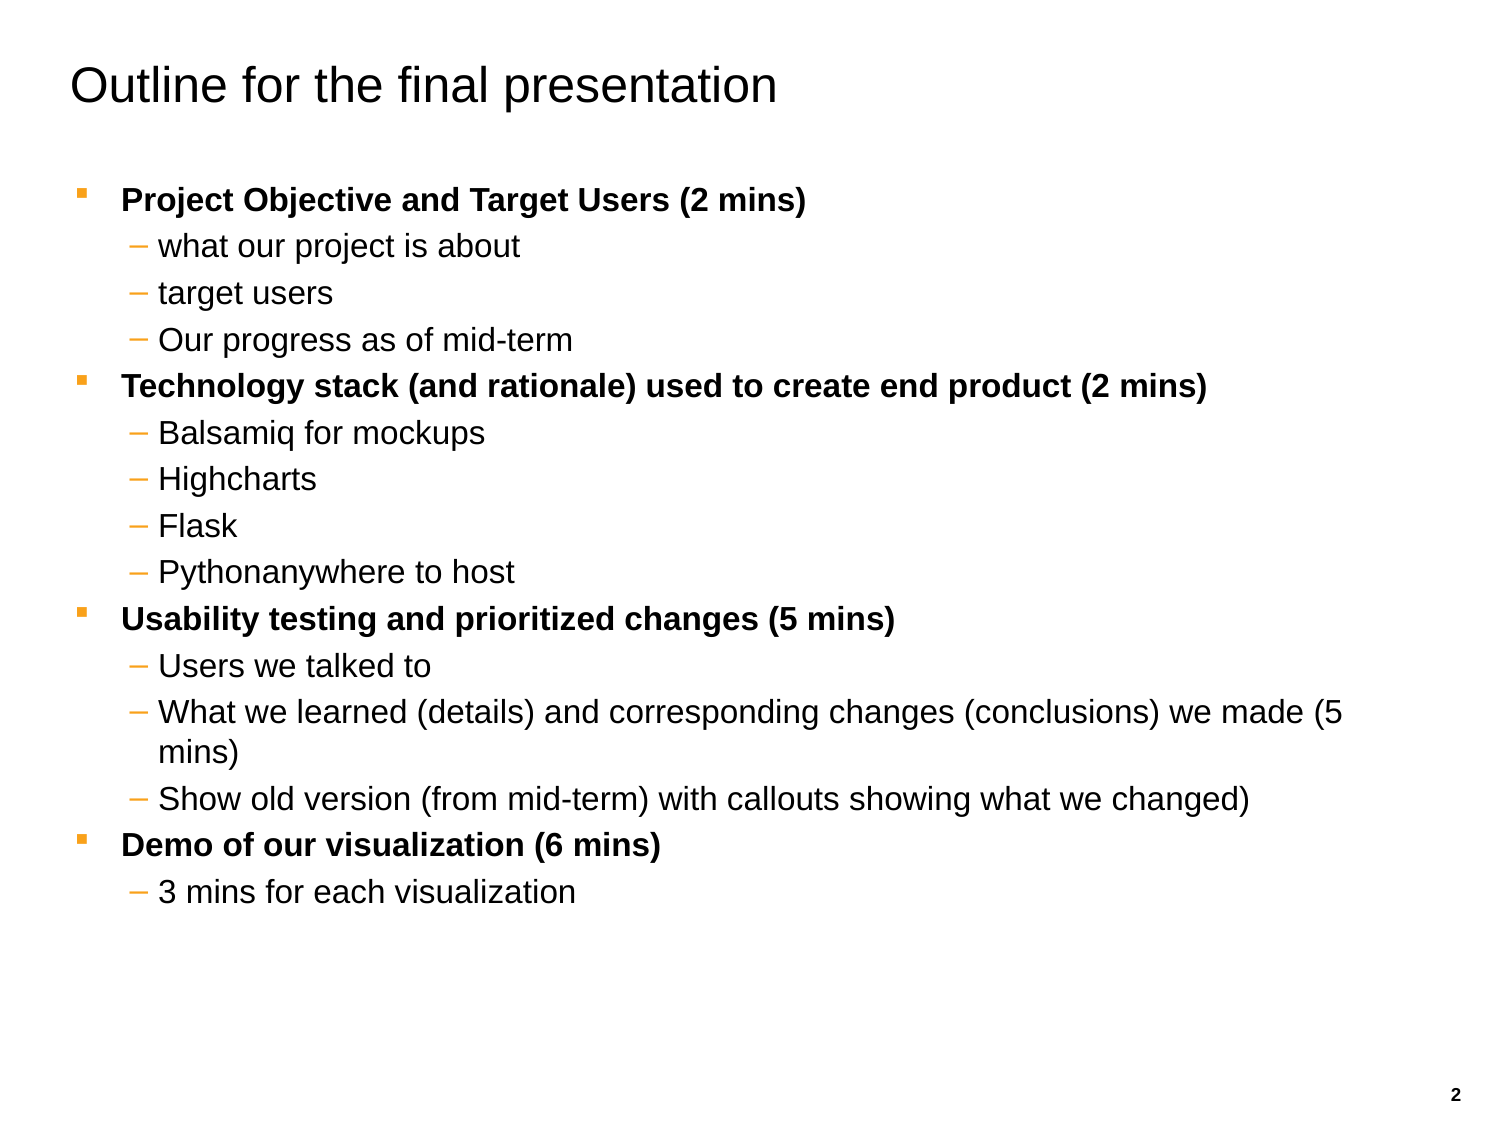

# Outline for the final presentation
Project Objective and Target Users (2 mins)
what our project is about
target users
Our progress as of mid-term
Technology stack (and rationale) used to create end product (2 mins)
Balsamiq for mockups
Highcharts
Flask
Pythonanywhere to host
Usability testing and prioritized changes (5 mins)
Users we talked to
What we learned (details) and corresponding changes (conclusions) we made (5 mins)
Show old version (from mid-term) with callouts showing what we changed)
Demo of our visualization (6 mins)
3 mins for each visualization